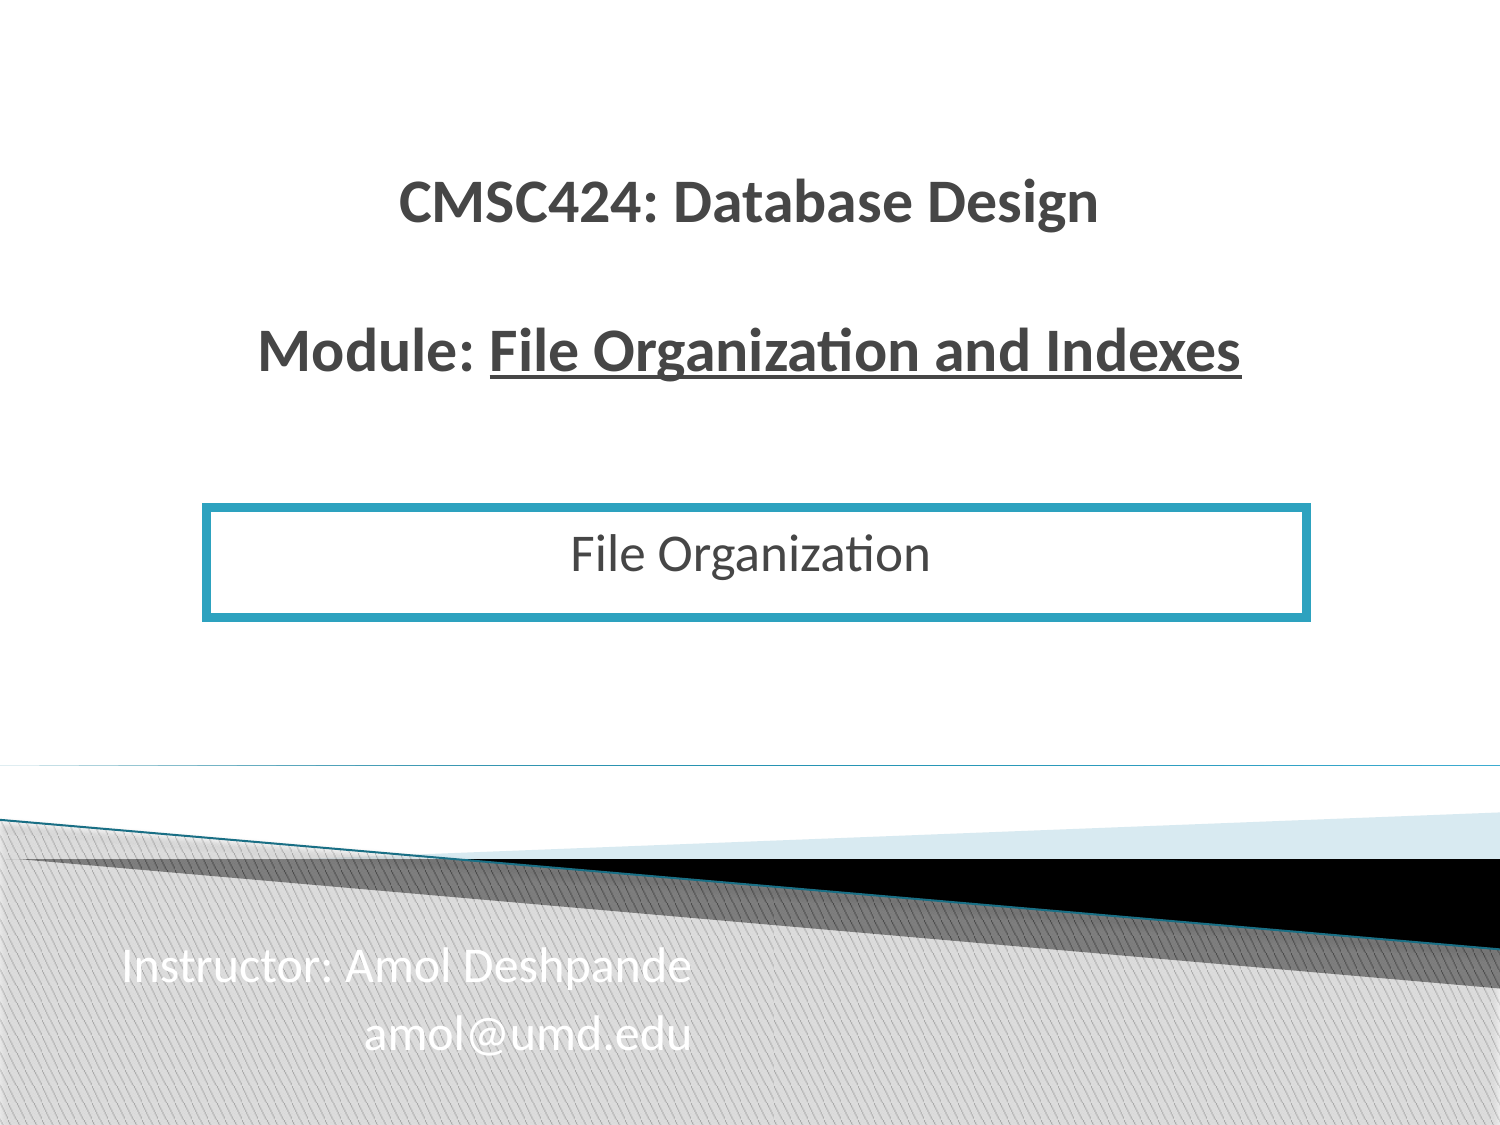

# CMSC424: Database Design Module: File Organization and Indexes
File Organization
Instructor: Amol Deshpande
                   amol@umd.edu